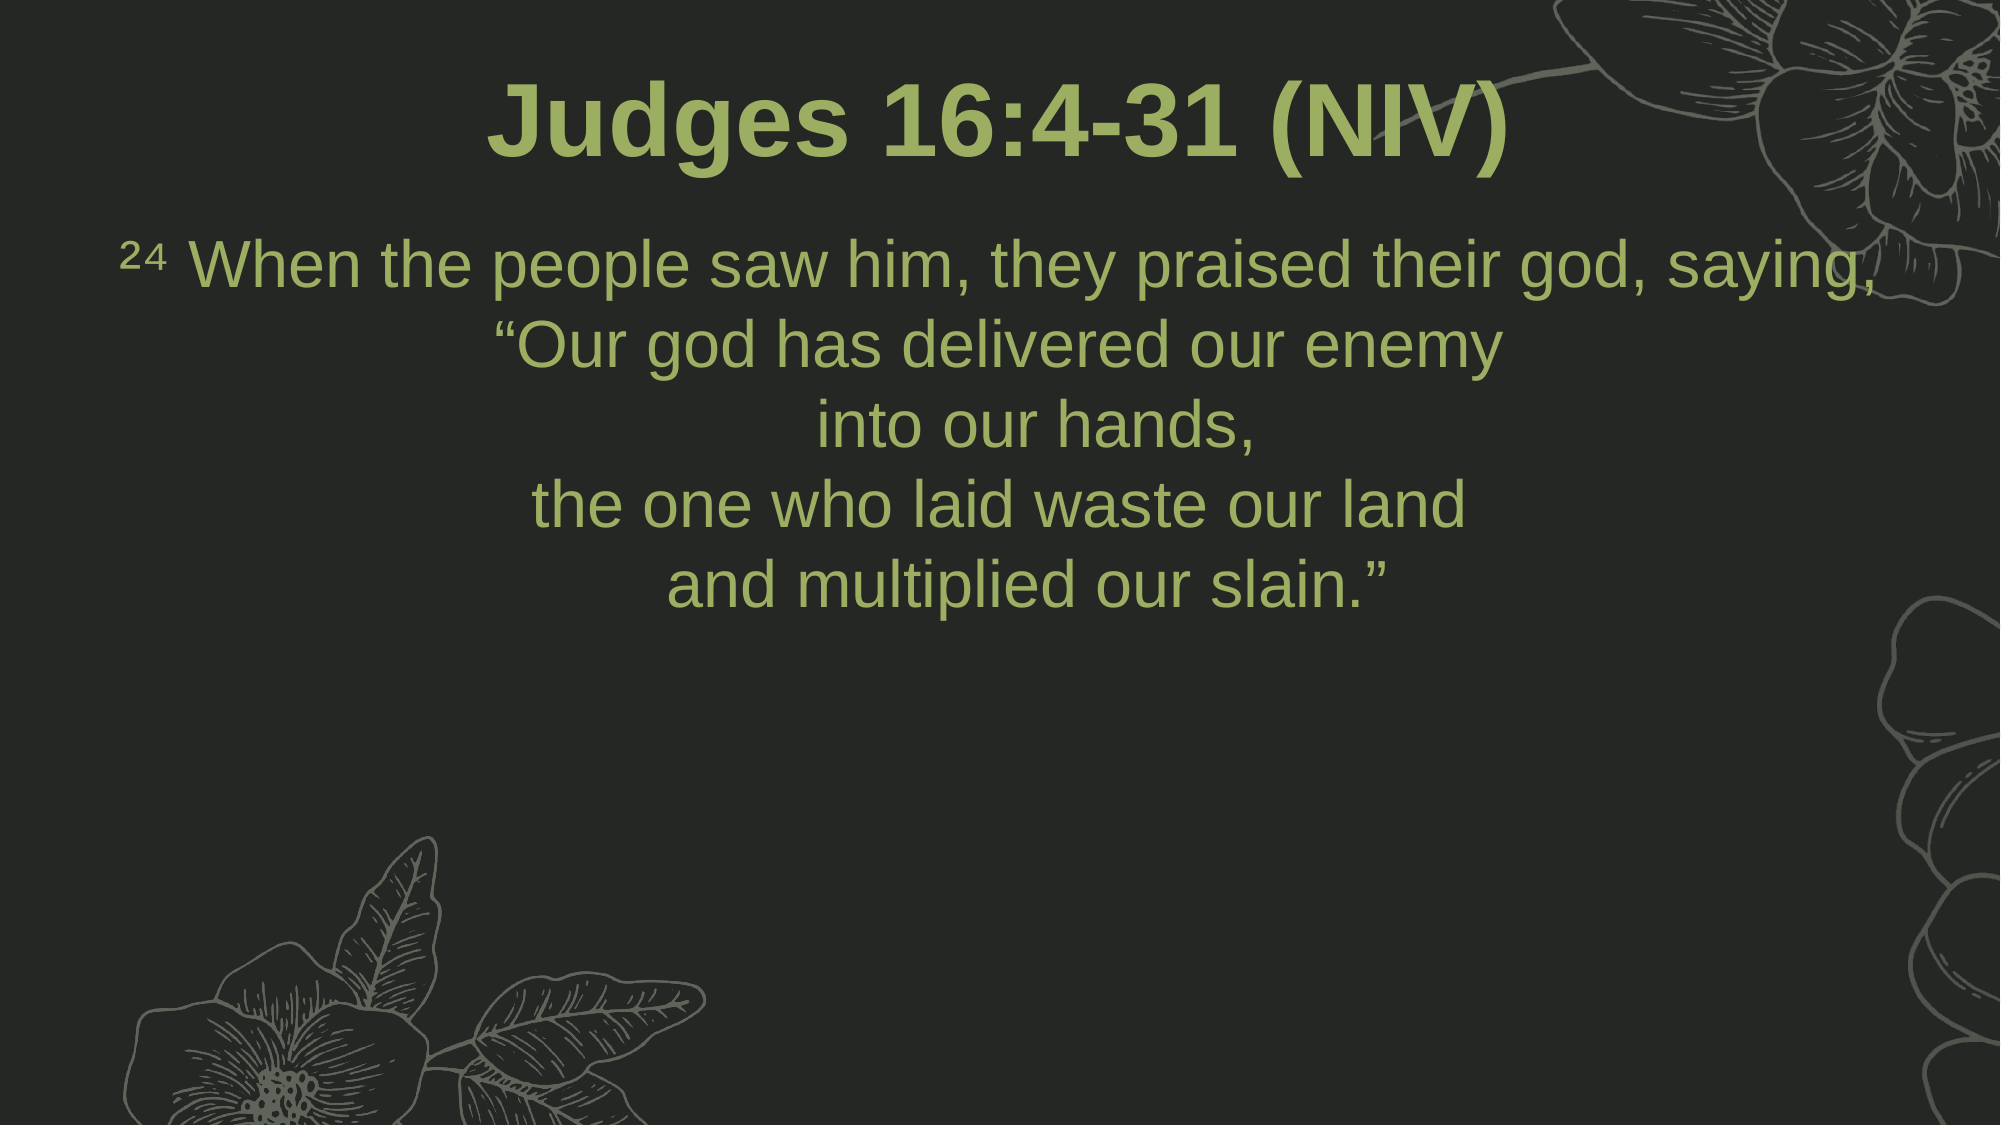

Judges 16:4-31 (NIV)
²⁴ When the people saw him, they praised their god, saying,
“Our god has delivered our enemy
    into our hands,
the one who laid waste our land
    and multiplied our slain.”